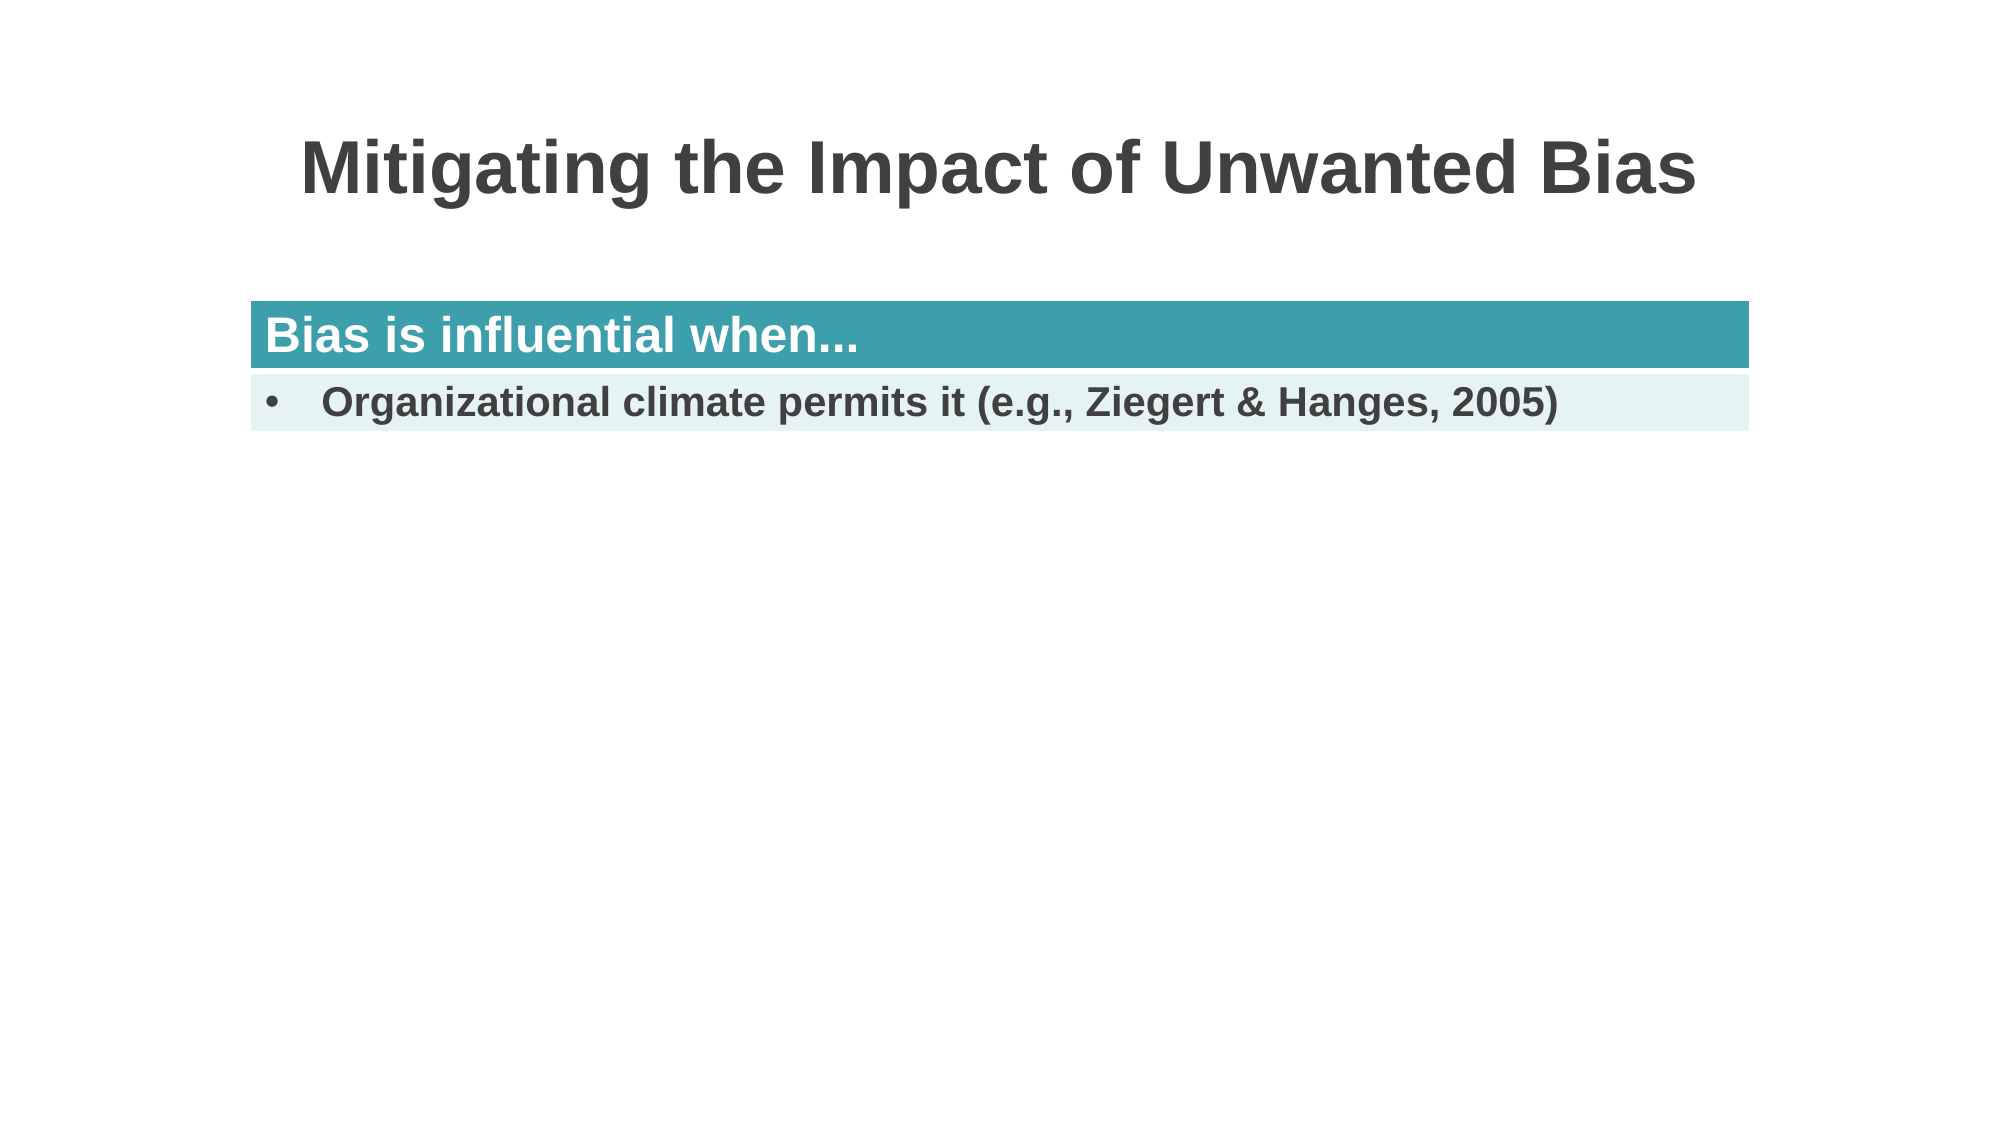

Mitigating the Impact of Unwanted Bias
| Bias is influential when... |
| --- |
| Organizational climate permits it (e.g., Ziegert & Hanges, 2005) |